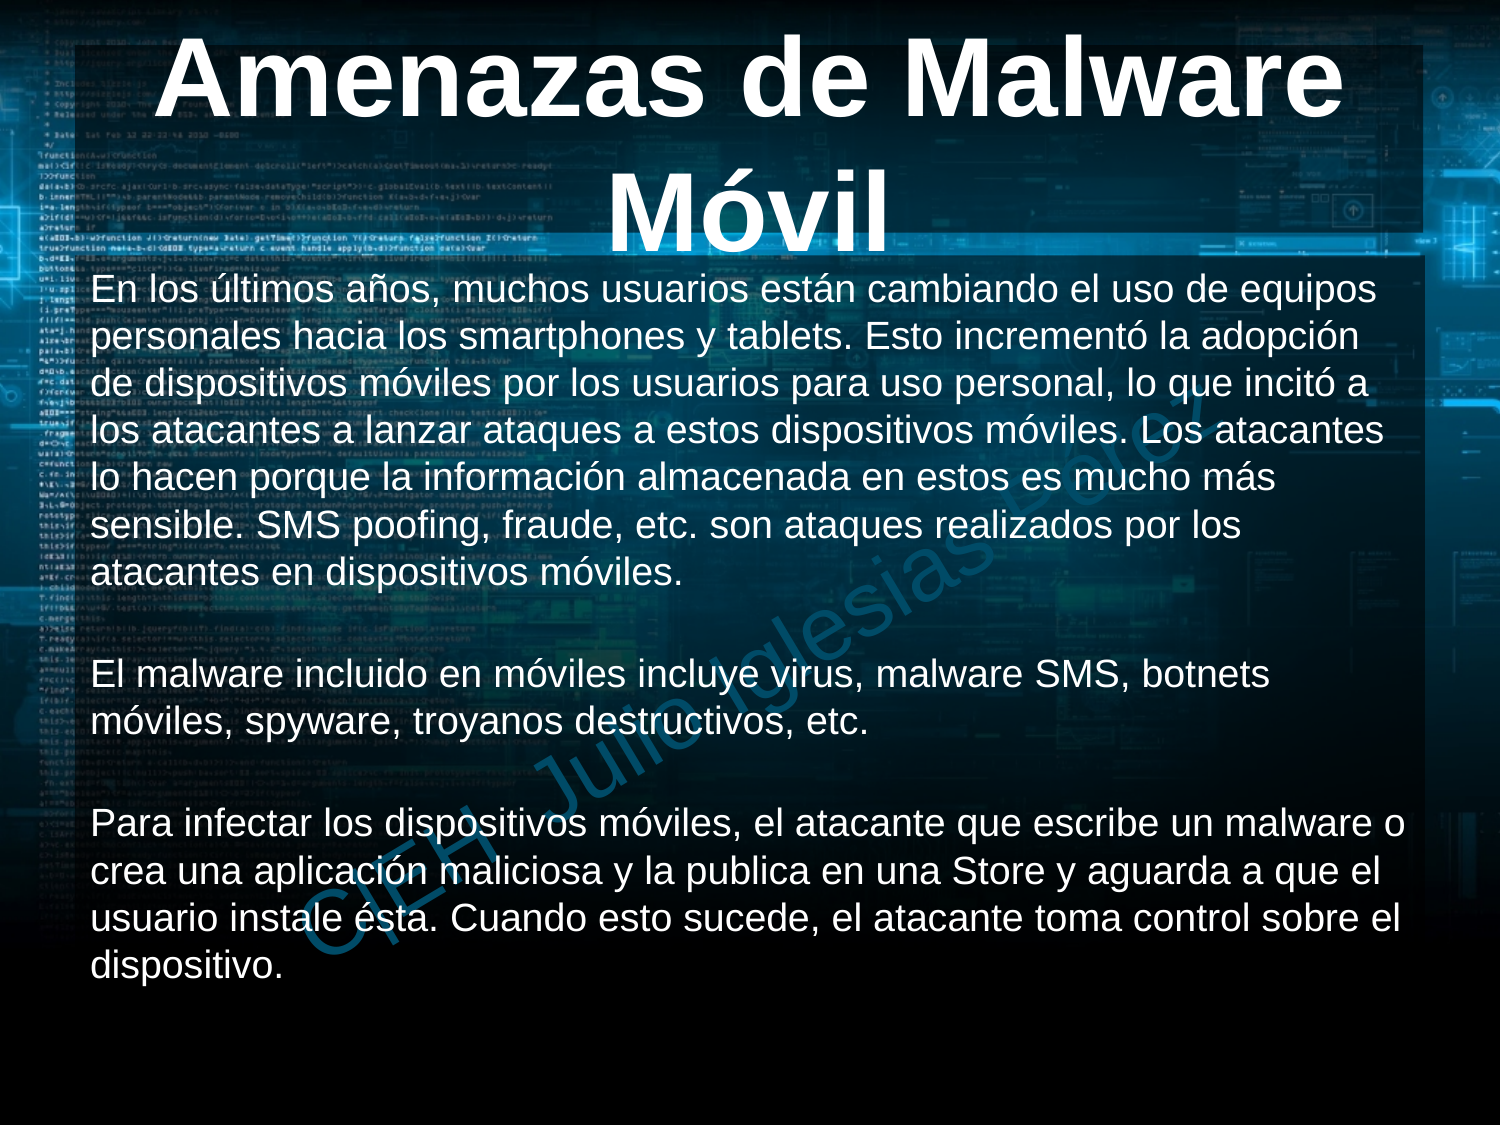

# Amenazas de Malware Móvil
En los últimos años, muchos usuarios están cambiando el uso de equipos personales hacia los smartphones y tablets. Esto incrementó la adopción de dispositivos móviles por los usuarios para uso personal, lo que incitó a los atacantes a lanzar ataques a estos dispositivos móviles. Los atacantes lo hacen porque la información almacenada en estos es mucho más sensible. SMS poofing, fraude, etc. son ataques realizados por los atacantes en dispositivos móviles.
El malware incluido en móviles incluye virus, malware SMS, botnets móviles, spyware, troyanos destructivos, etc.
Para infectar los dispositivos móviles, el atacante que escribe un malware o crea una aplicación maliciosa y la publica en una Store y aguarda a que el usuario instale ésta. Cuando esto sucede, el atacante toma control sobre el dispositivo.
C|EH  Julio Iglesias Pérez